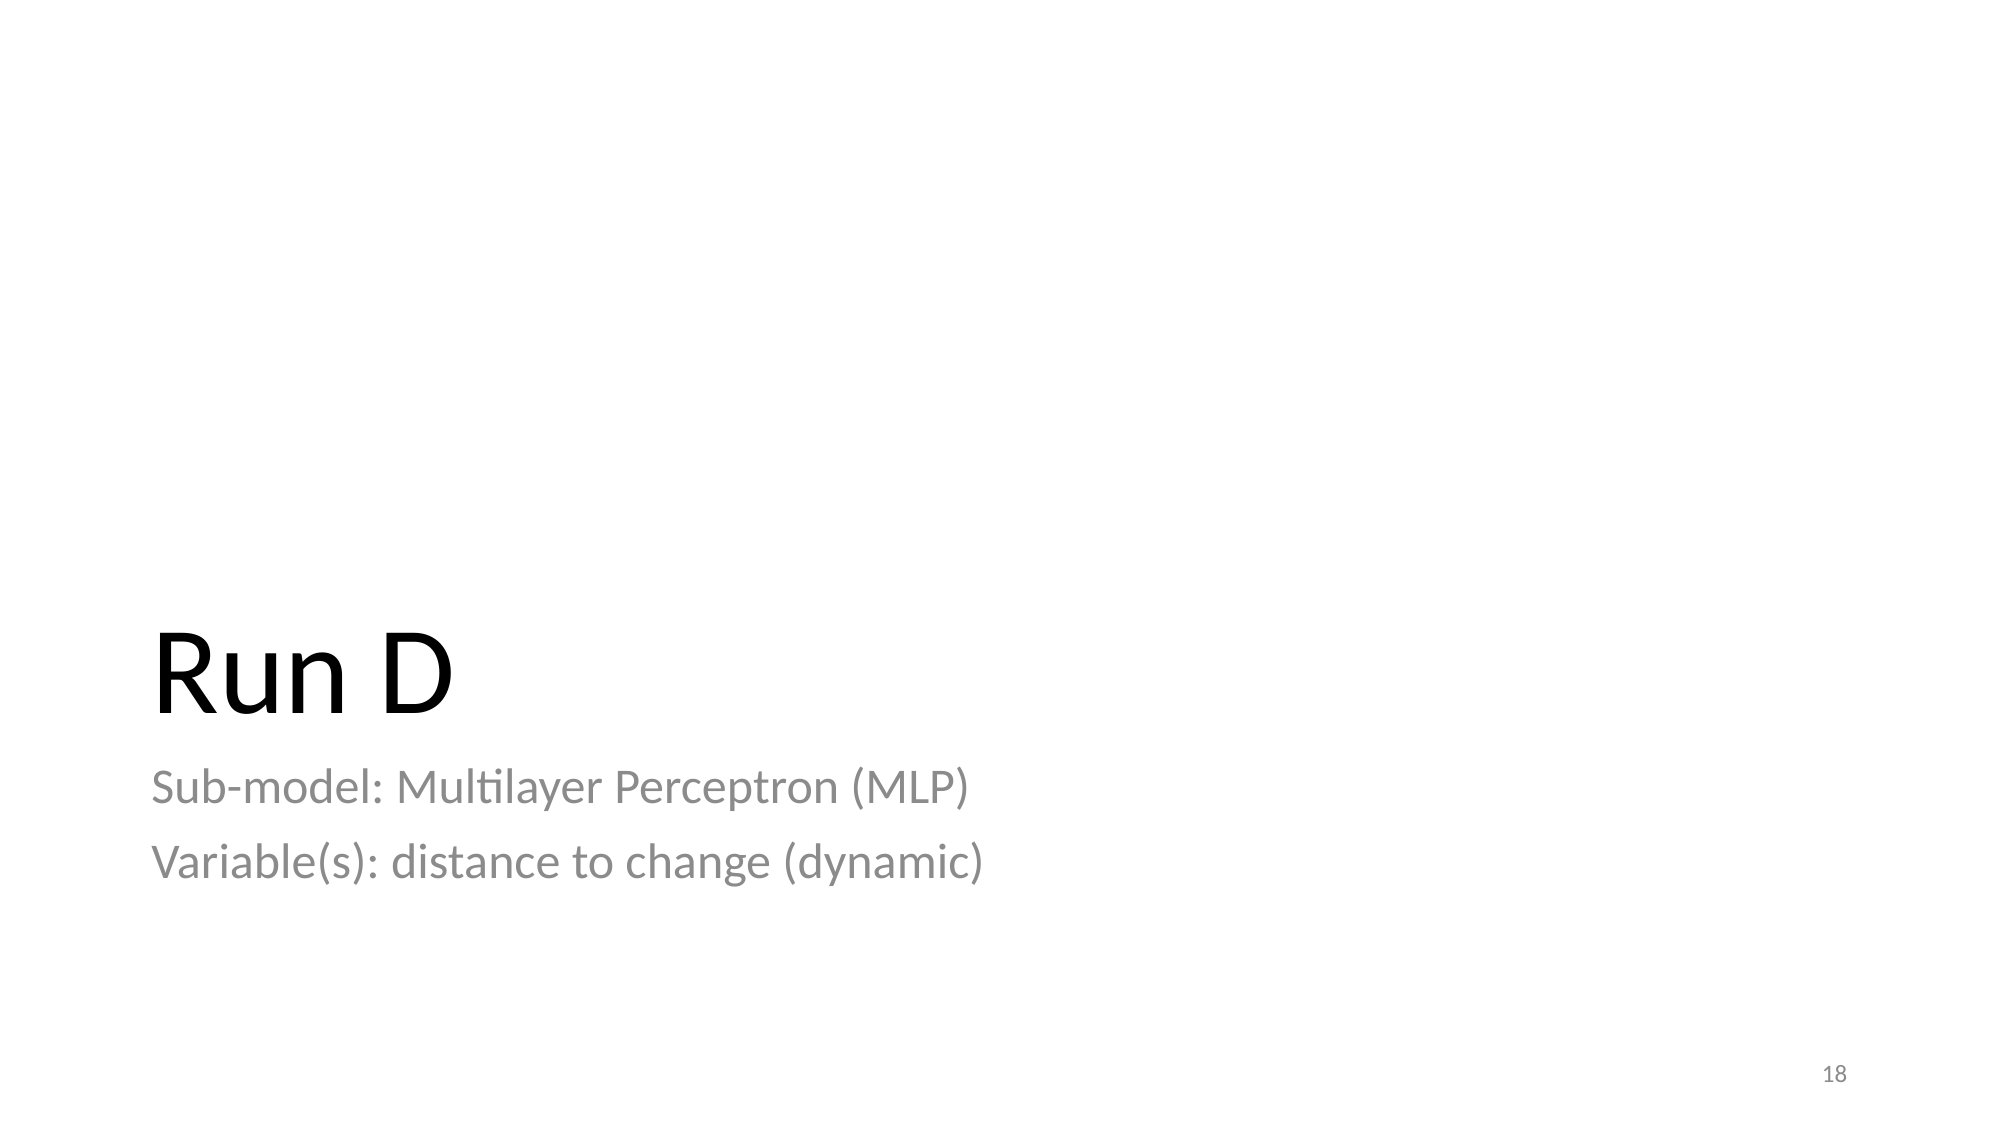

# Run D
Sub-model: Multilayer Perceptron (MLP)
Variable(s): distance to change (dynamic)
18